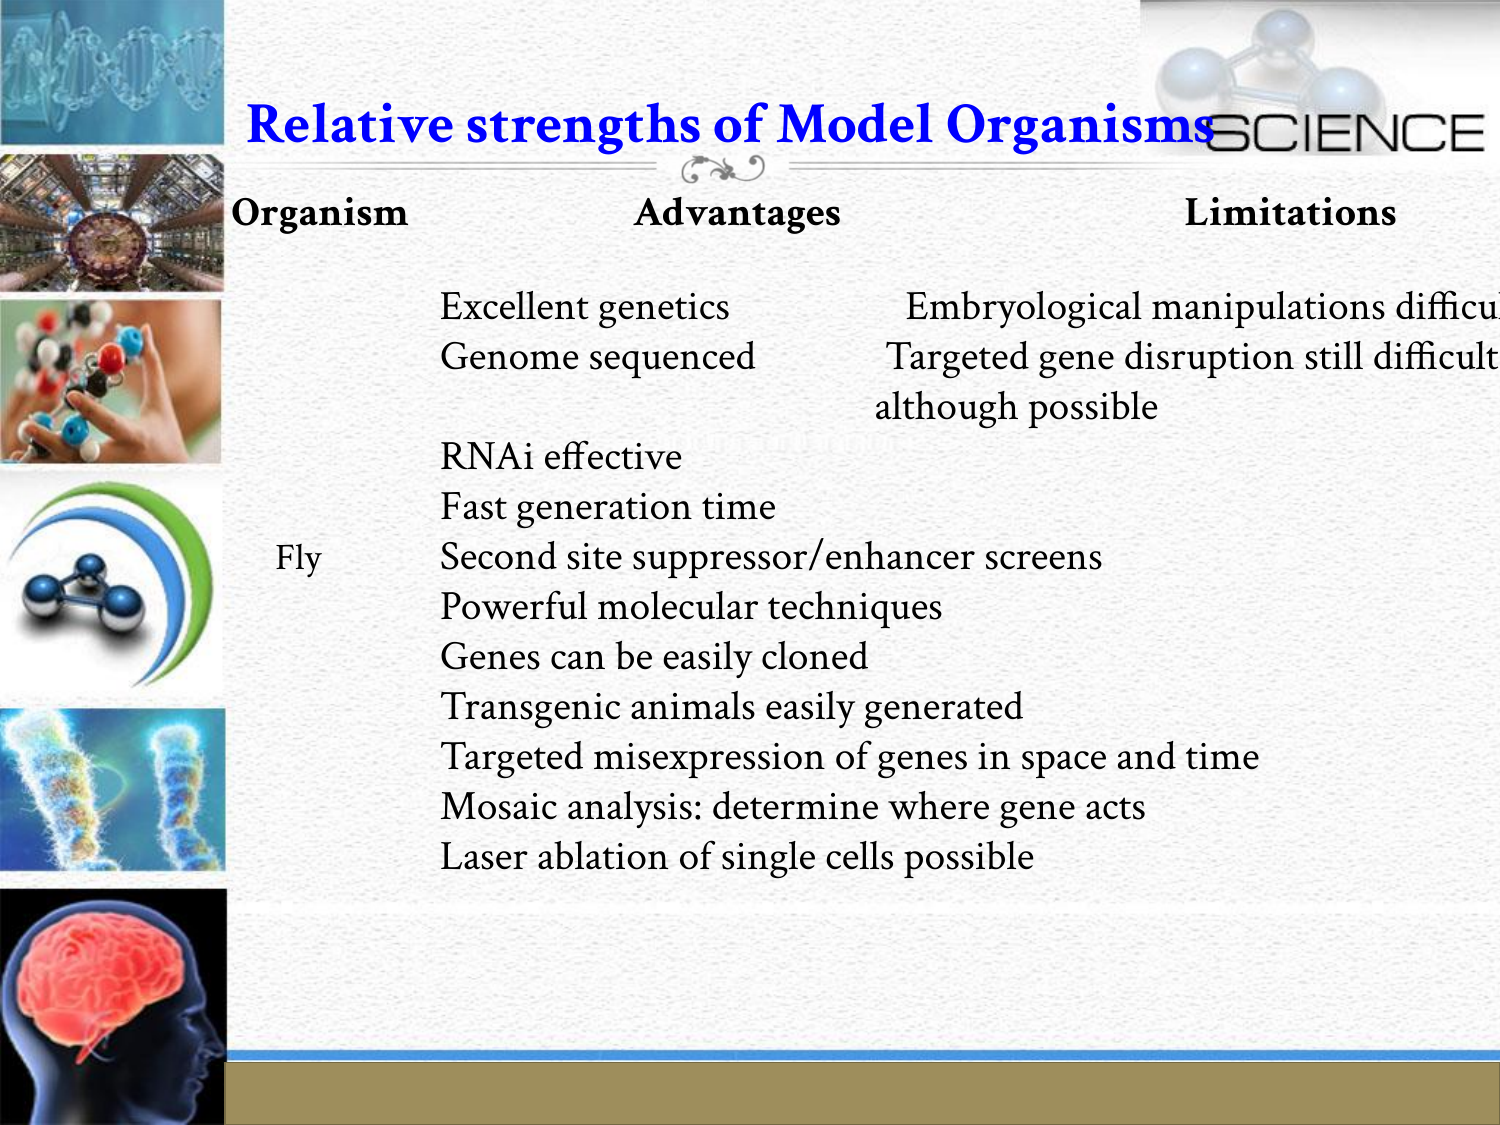

Relative strengths of Model Organisms
Organism	            Advantages	                        Limitations
Excellent genetics                   Embryological manipulations difficult
Genome sequenced              Targeted gene disruption still difficult,
                                               although possible
RNAi effective
Fast generation time
Second site suppressor/enhancer screens
Powerful molecular techniques
Genes can be easily cloned
Transgenic animals easily generated
Targeted misexpression of genes in space and time
Mosaic analysis: determine where gene acts
Laser ablation of single cells possible
Fly